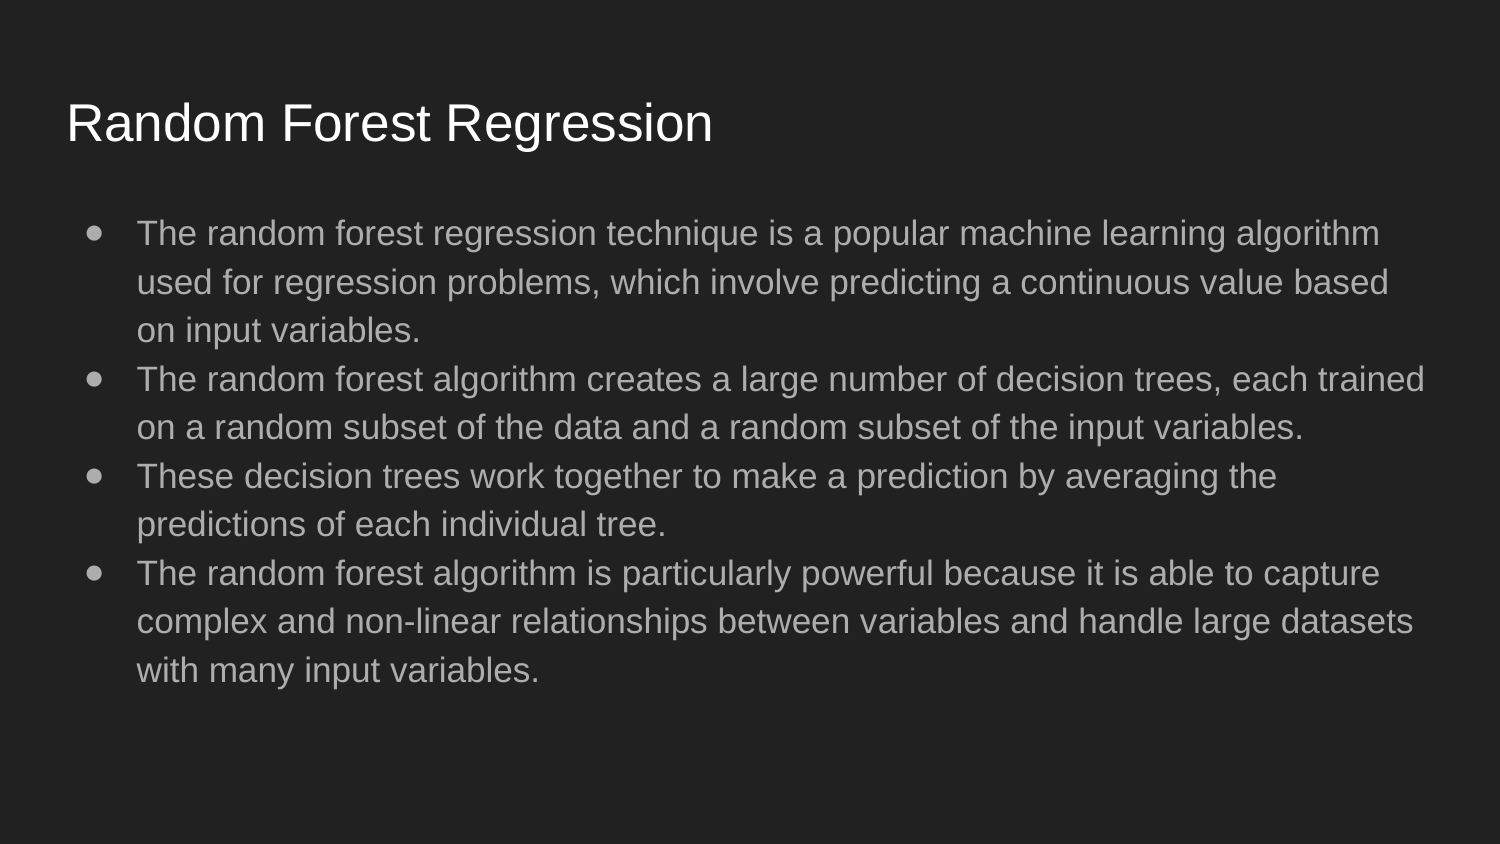

# Random Forest Regression
The random forest regression technique is a popular machine learning algorithm used for regression problems, which involve predicting a continuous value based on input variables.
The random forest algorithm creates a large number of decision trees, each trained on a random subset of the data and a random subset of the input variables.
These decision trees work together to make a prediction by averaging the predictions of each individual tree.
The random forest algorithm is particularly powerful because it is able to capture complex and non-linear relationships between variables and handle large datasets with many input variables.